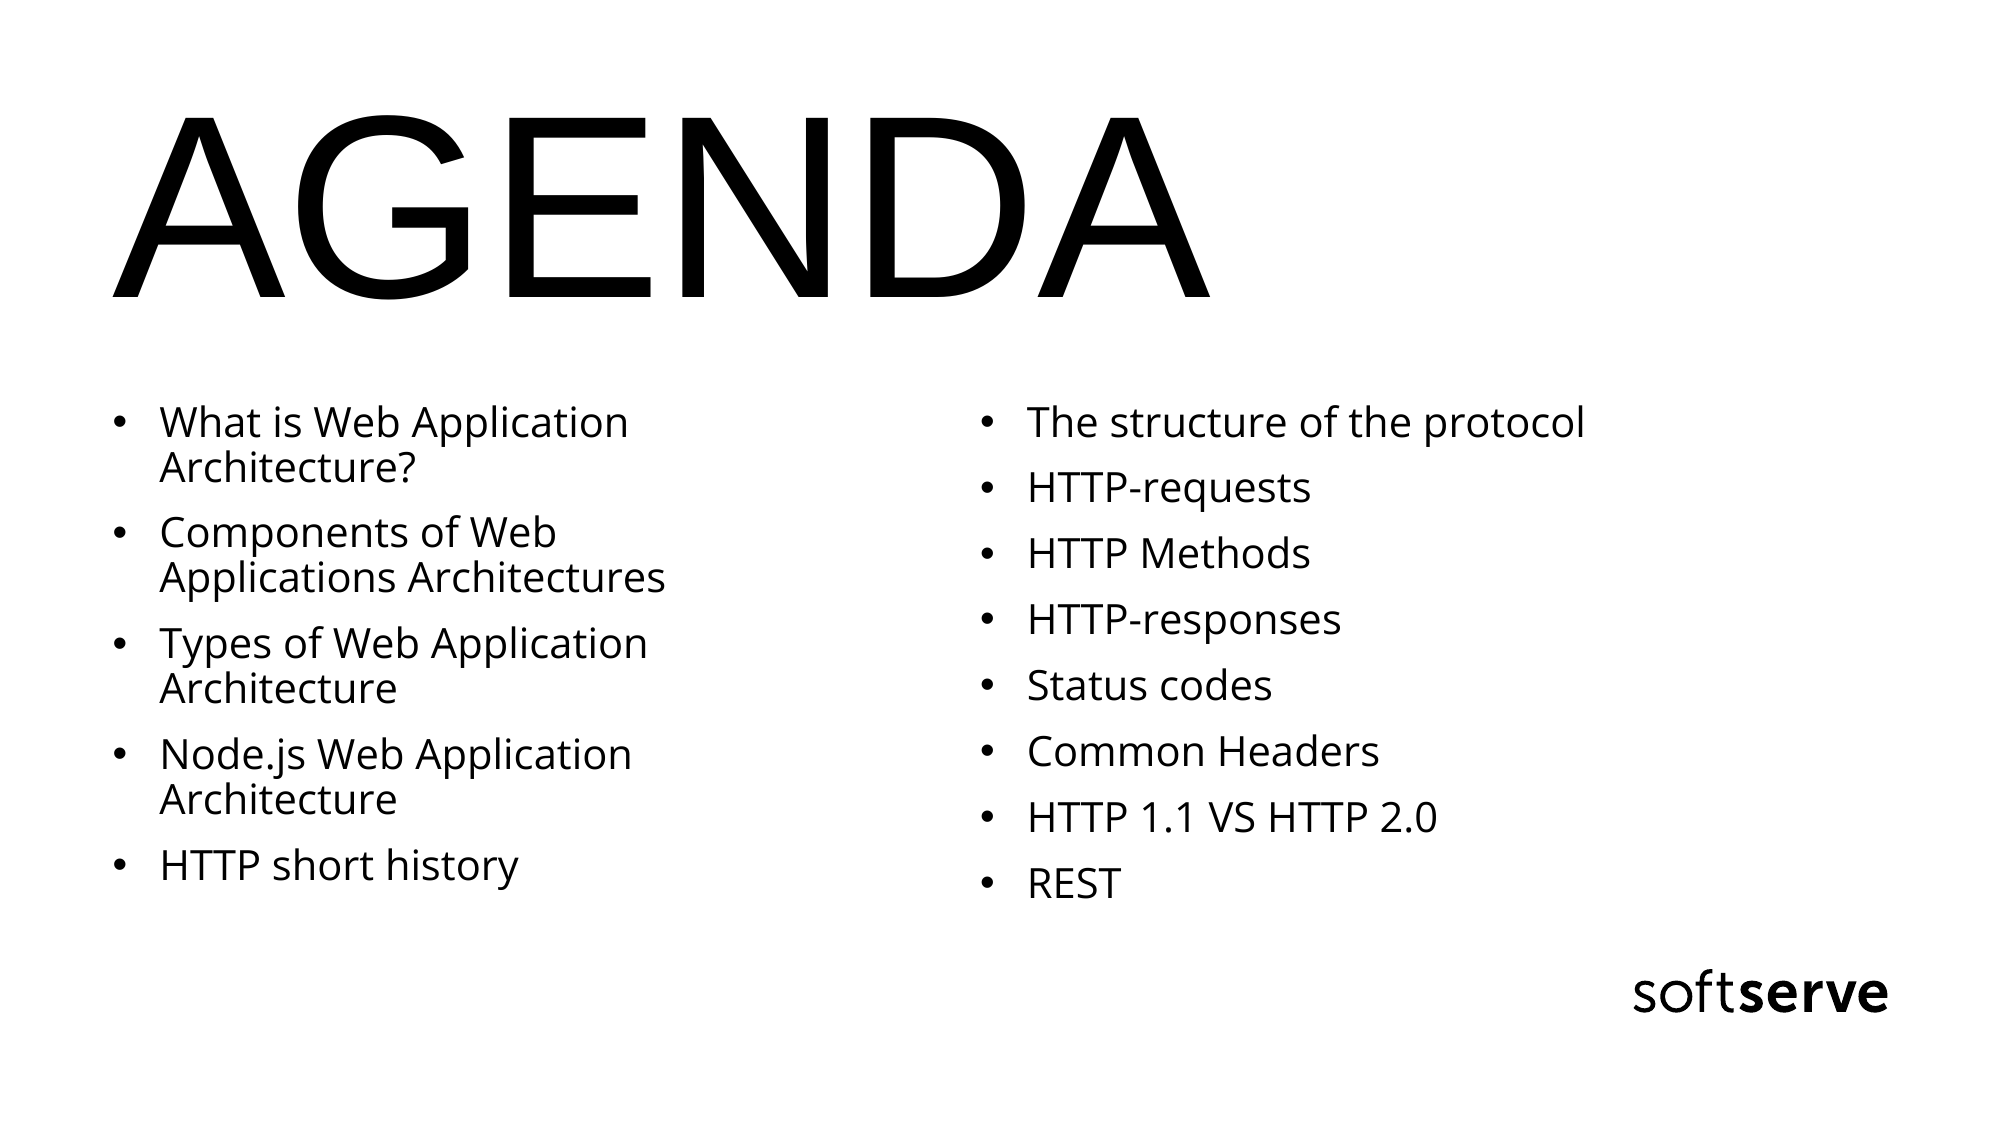

# AGENDA
What is Web Application Architecture?
Components of Web Applications Architectures
Types of Web Application Architecture
Node.js Web Application Architecture
HTTP short history
The structure of the protocol
HTTP-requests
HTTP Methods
HTTP-responses
Status codes
Common Headers
HTTP 1.1 VS HTTP 2.0
REST